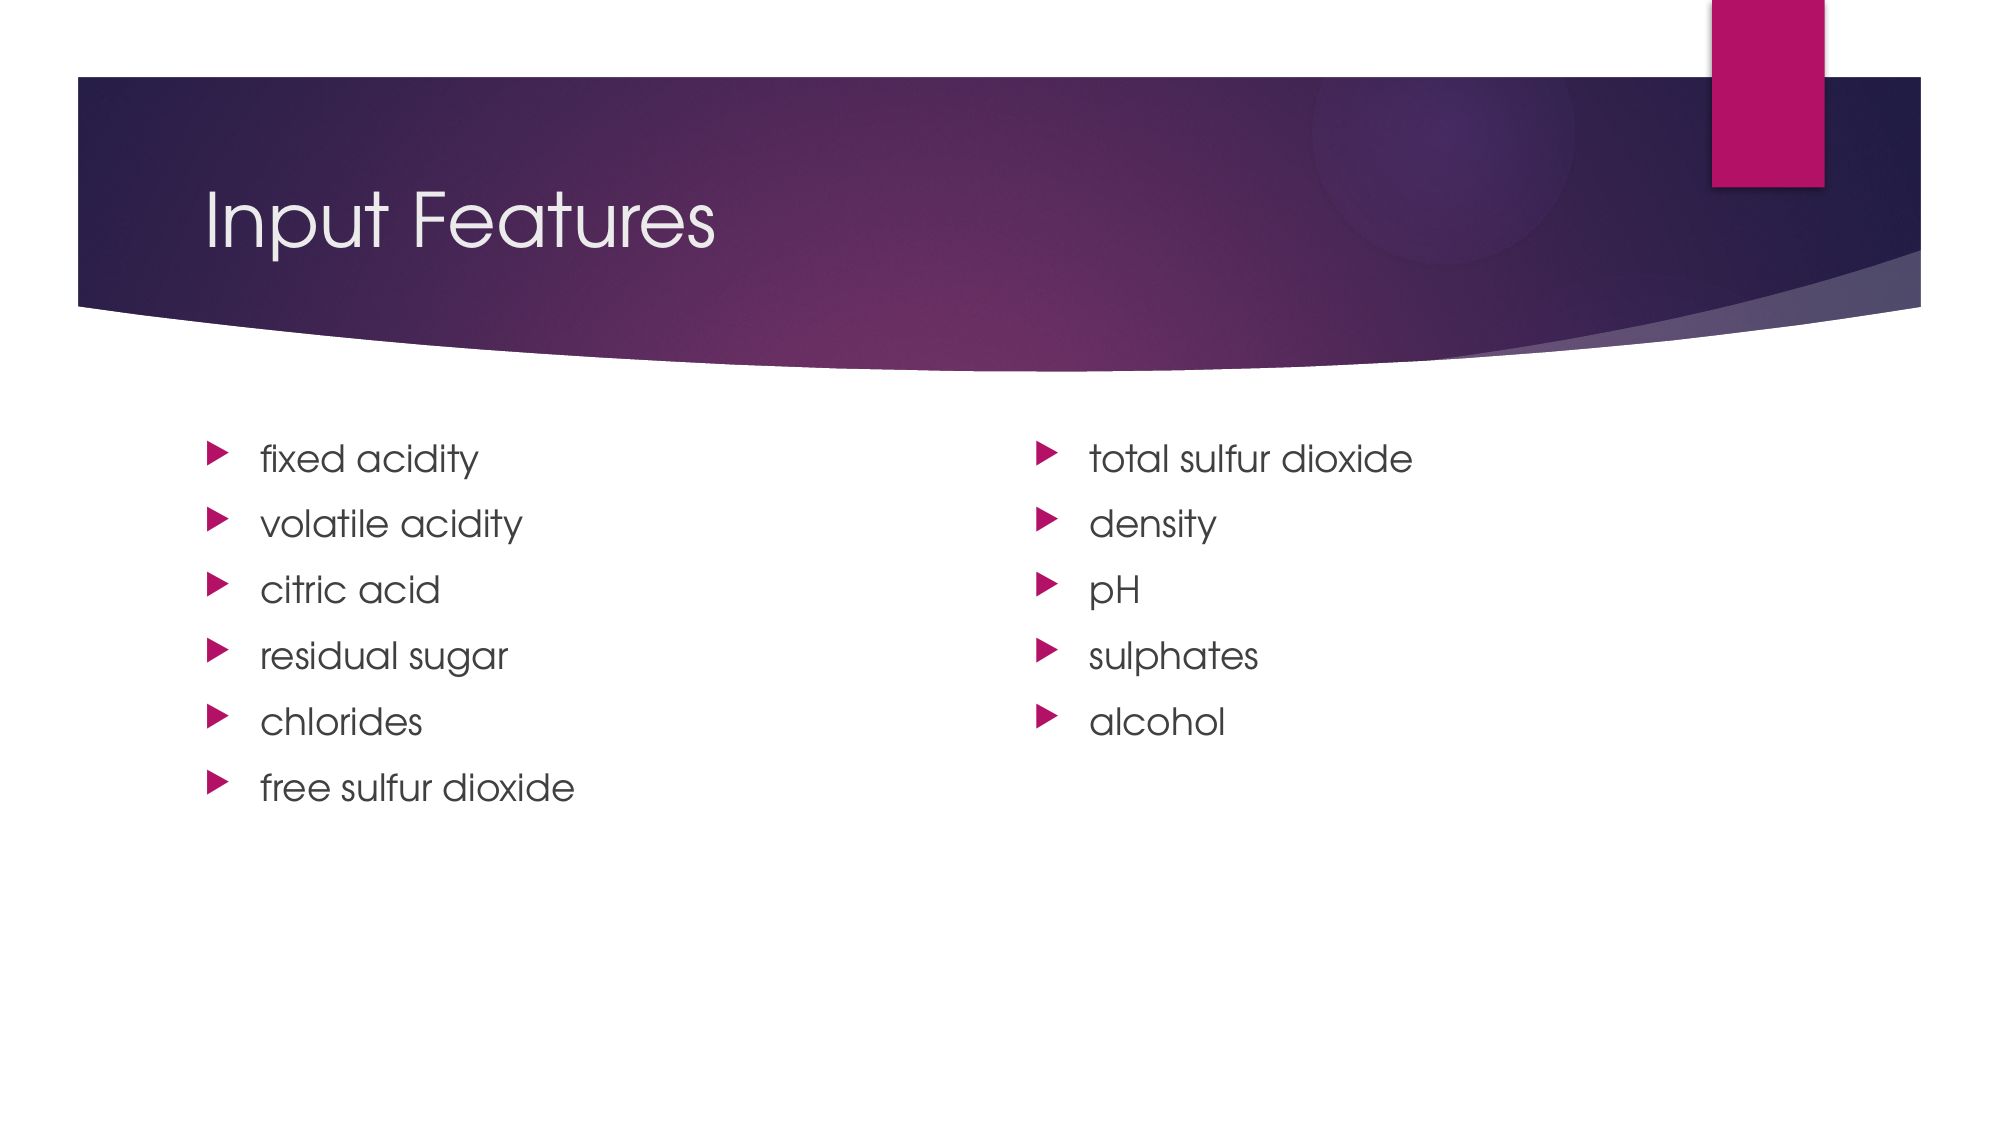

# Input Features
fixed acidity
volatile acidity
citric acid
residual sugar
chlorides
free sulfur dioxide

total sulfur dioxide
density
pH
sulphates
alcohol